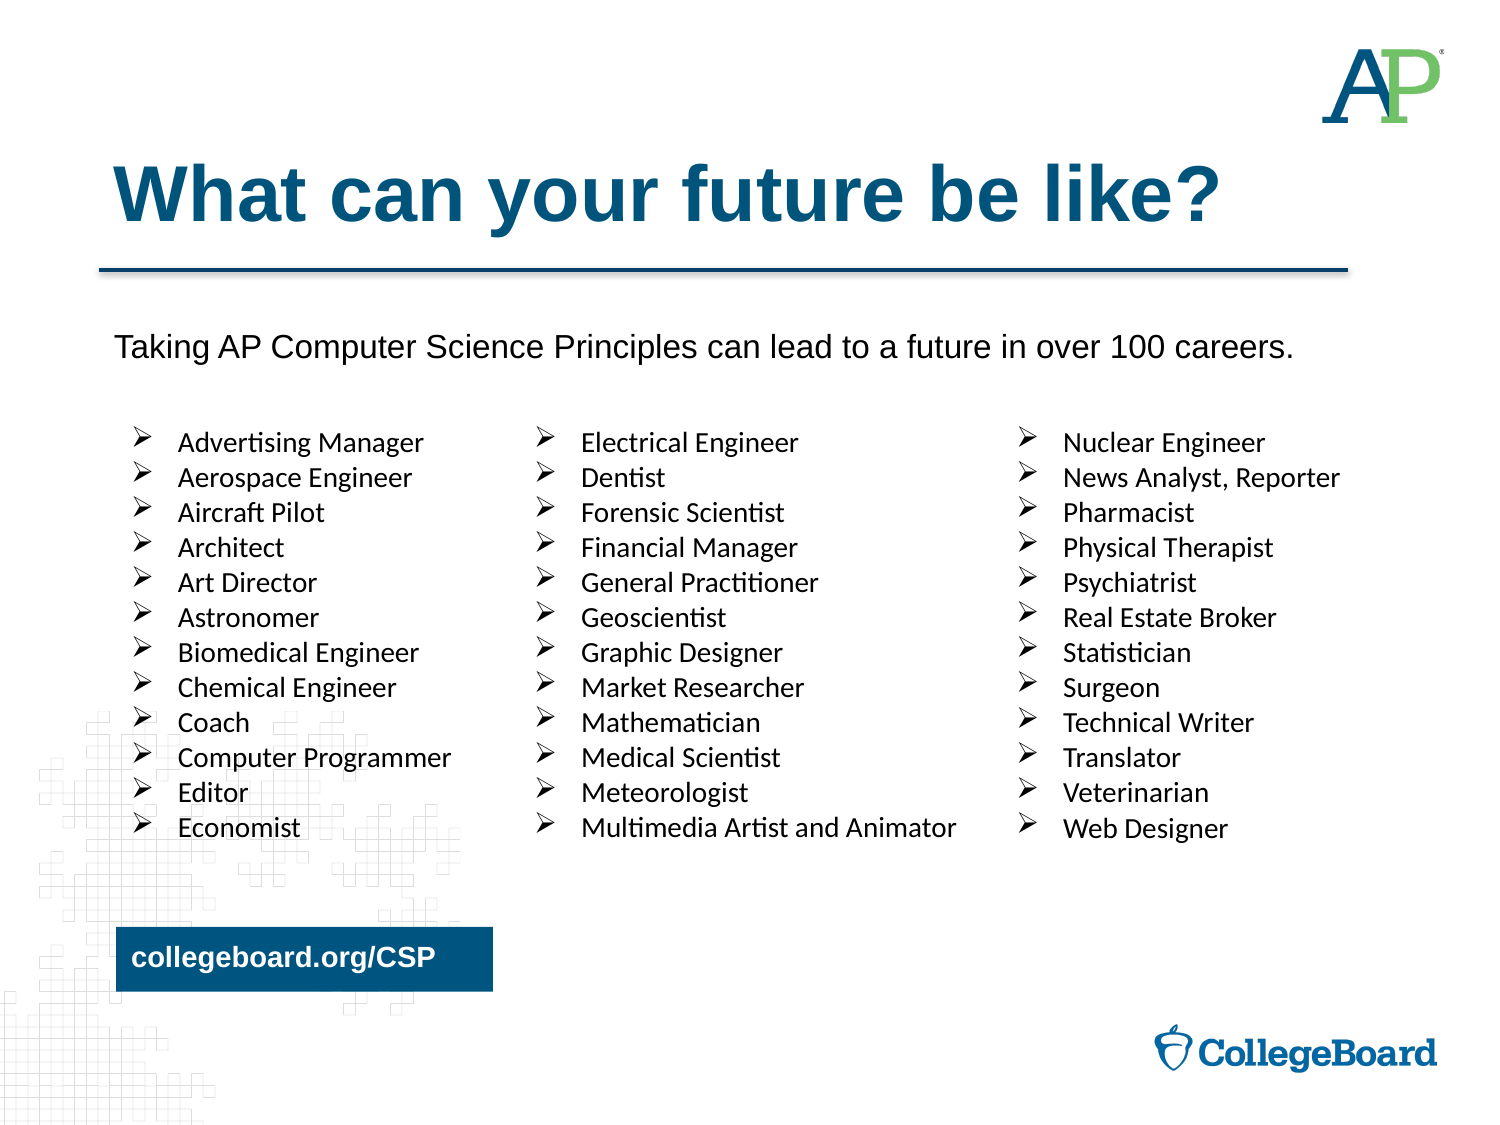

# What can your future be like?
Taking AP Computer Science Principles can lead to a future in over 100 careers.

Advertising Manager
Aerospace Engineer
Aircraft Pilot
Architect
Art Director
Astronomer
Biomedical Engineer
Chemical Engineer
Coach
Computer Programmer
Editor
Economist

Electrical Engineer
Dentist
Forensic Scientist
Financial Manager
General Practitioner
Geoscientist
Graphic Designer
Market Researcher
Mathematician
Medical Scientist
Meteorologist
Multimedia Artist and Animator

Nuclear Engineer
News Analyst, Reporter
Pharmacist
Physical Therapist
Psychiatrist
Real Estate Broker
Statistician
Surgeon
Technical Writer
Translator
Veterinarian
Web Designer

collegeboard.org/CSP